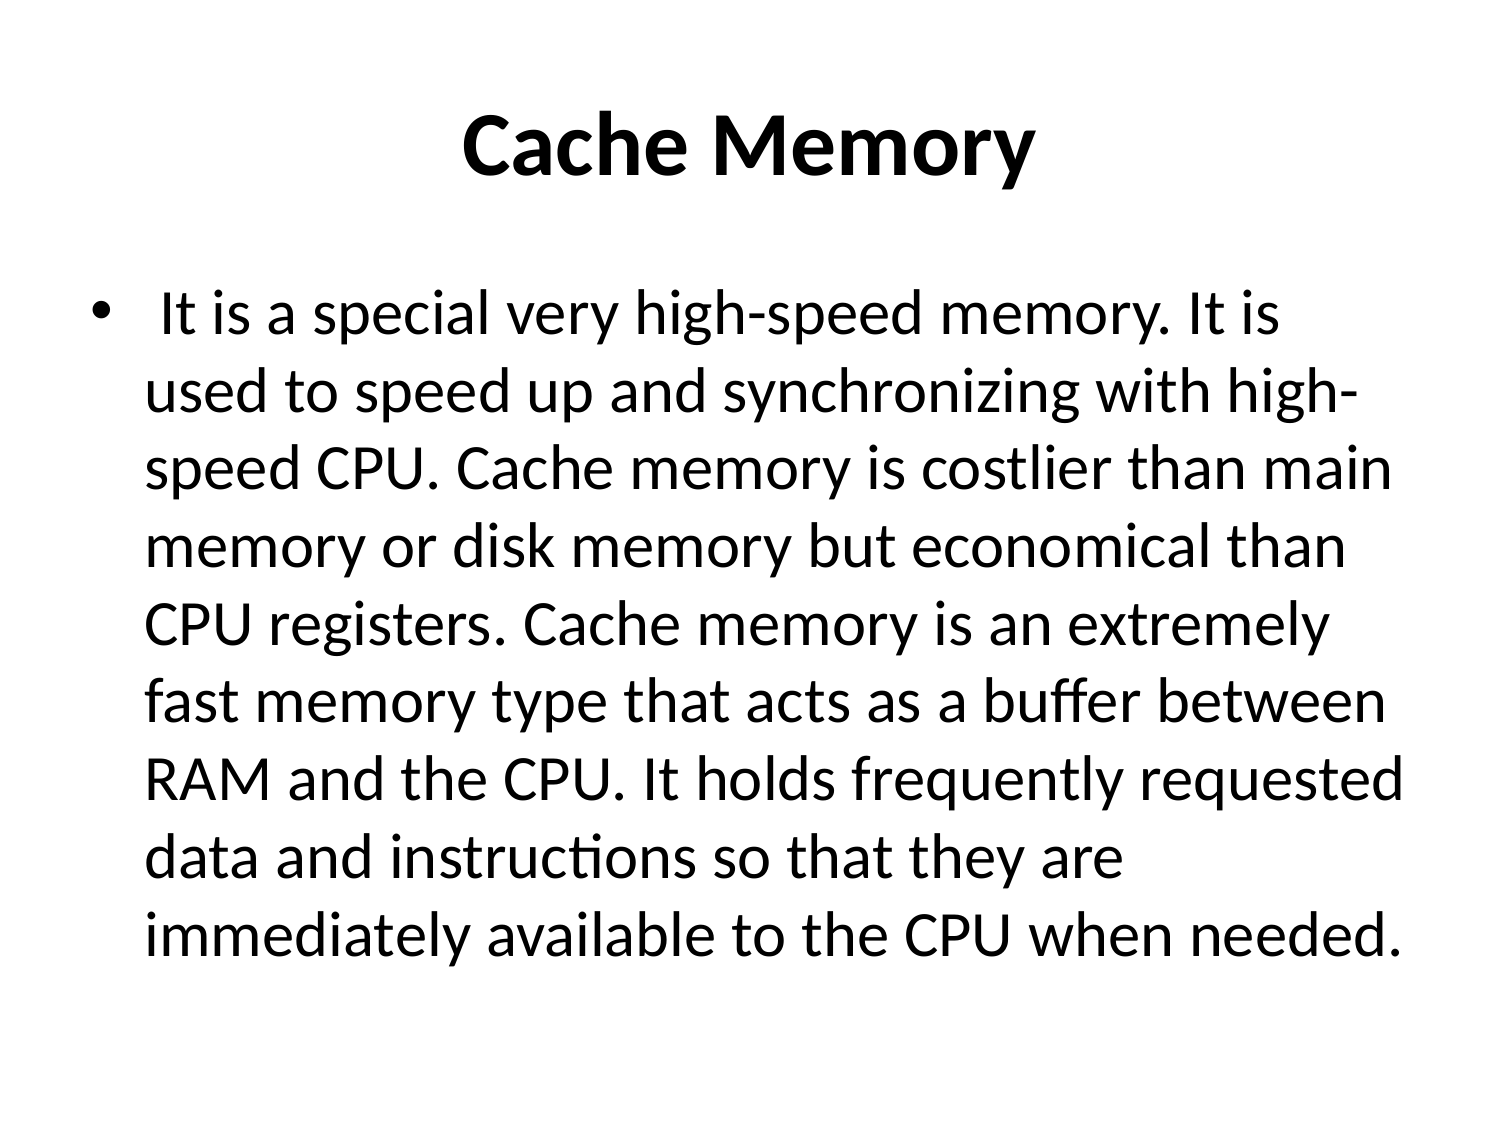

# Cache Memory
 It is a special very high-speed memory. It is used to speed up and synchronizing with high-speed CPU. Cache memory is costlier than main memory or disk memory but economical than CPU registers. Cache memory is an extremely fast memory type that acts as a buffer between RAM and the CPU. It holds frequently requested data and instructions so that they are immediately available to the CPU when needed.